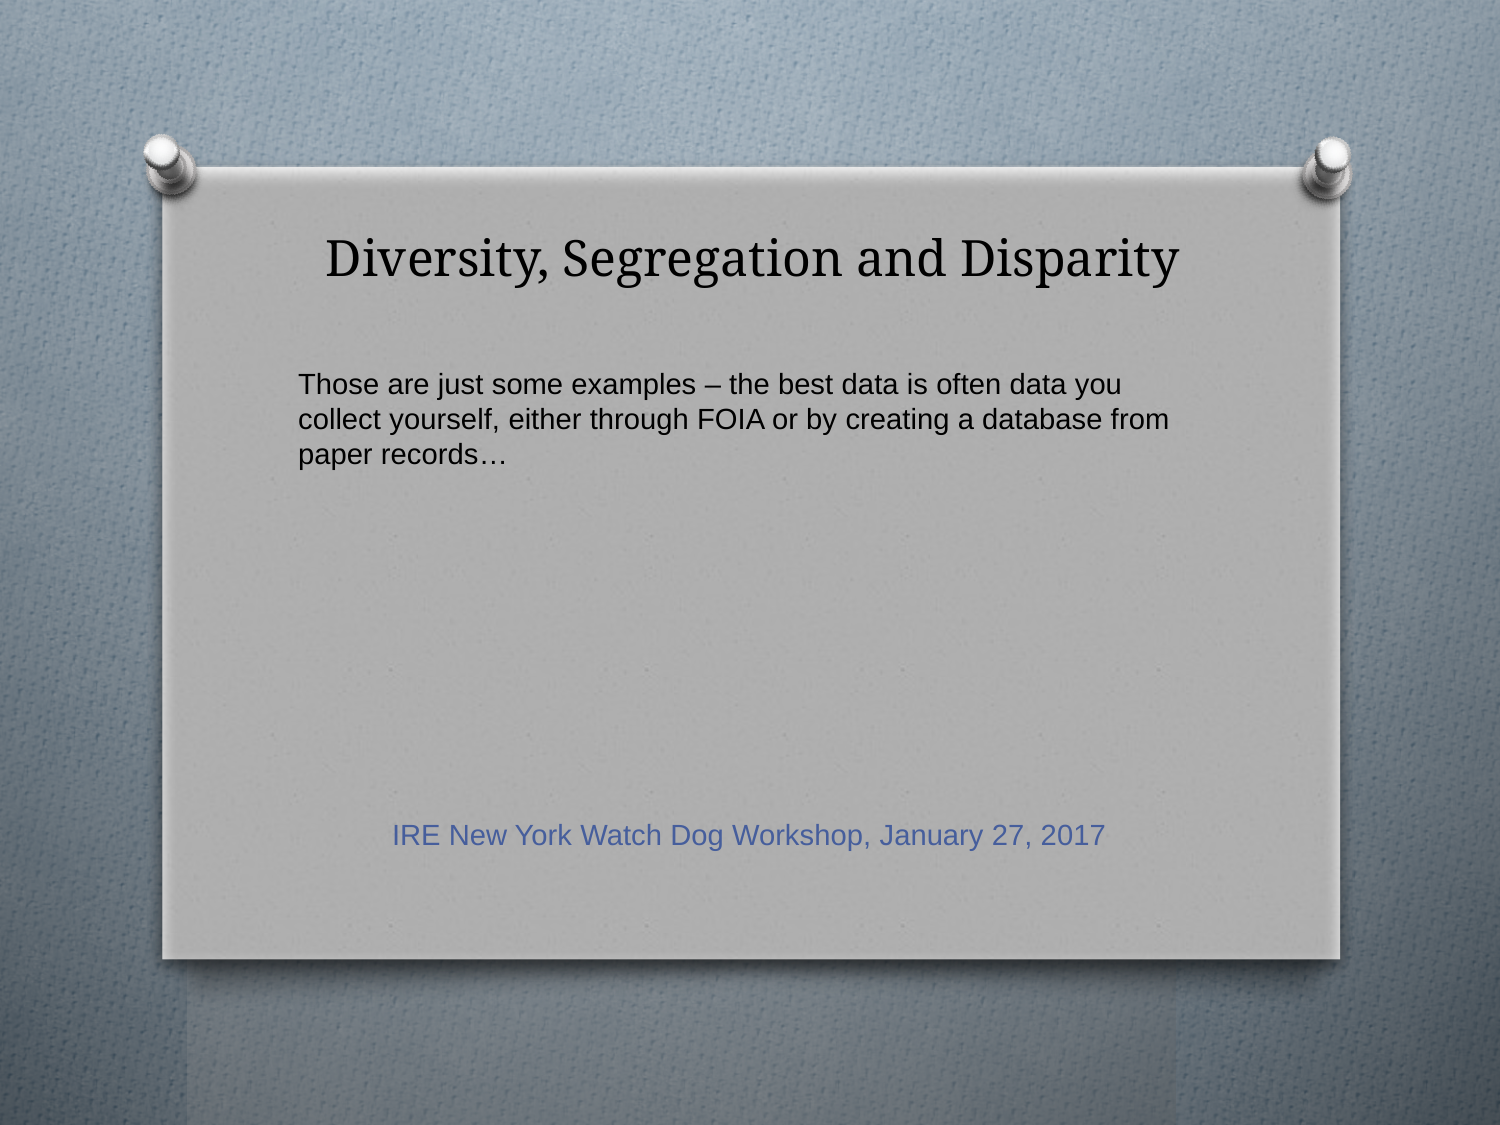

# Diversity, Segregation and Disparity
Those are just some examples – the best data is often data you collect yourself, either through FOIA or by creating a database from paper records…

IRE New York Watch Dog Workshop, January 27, 2017